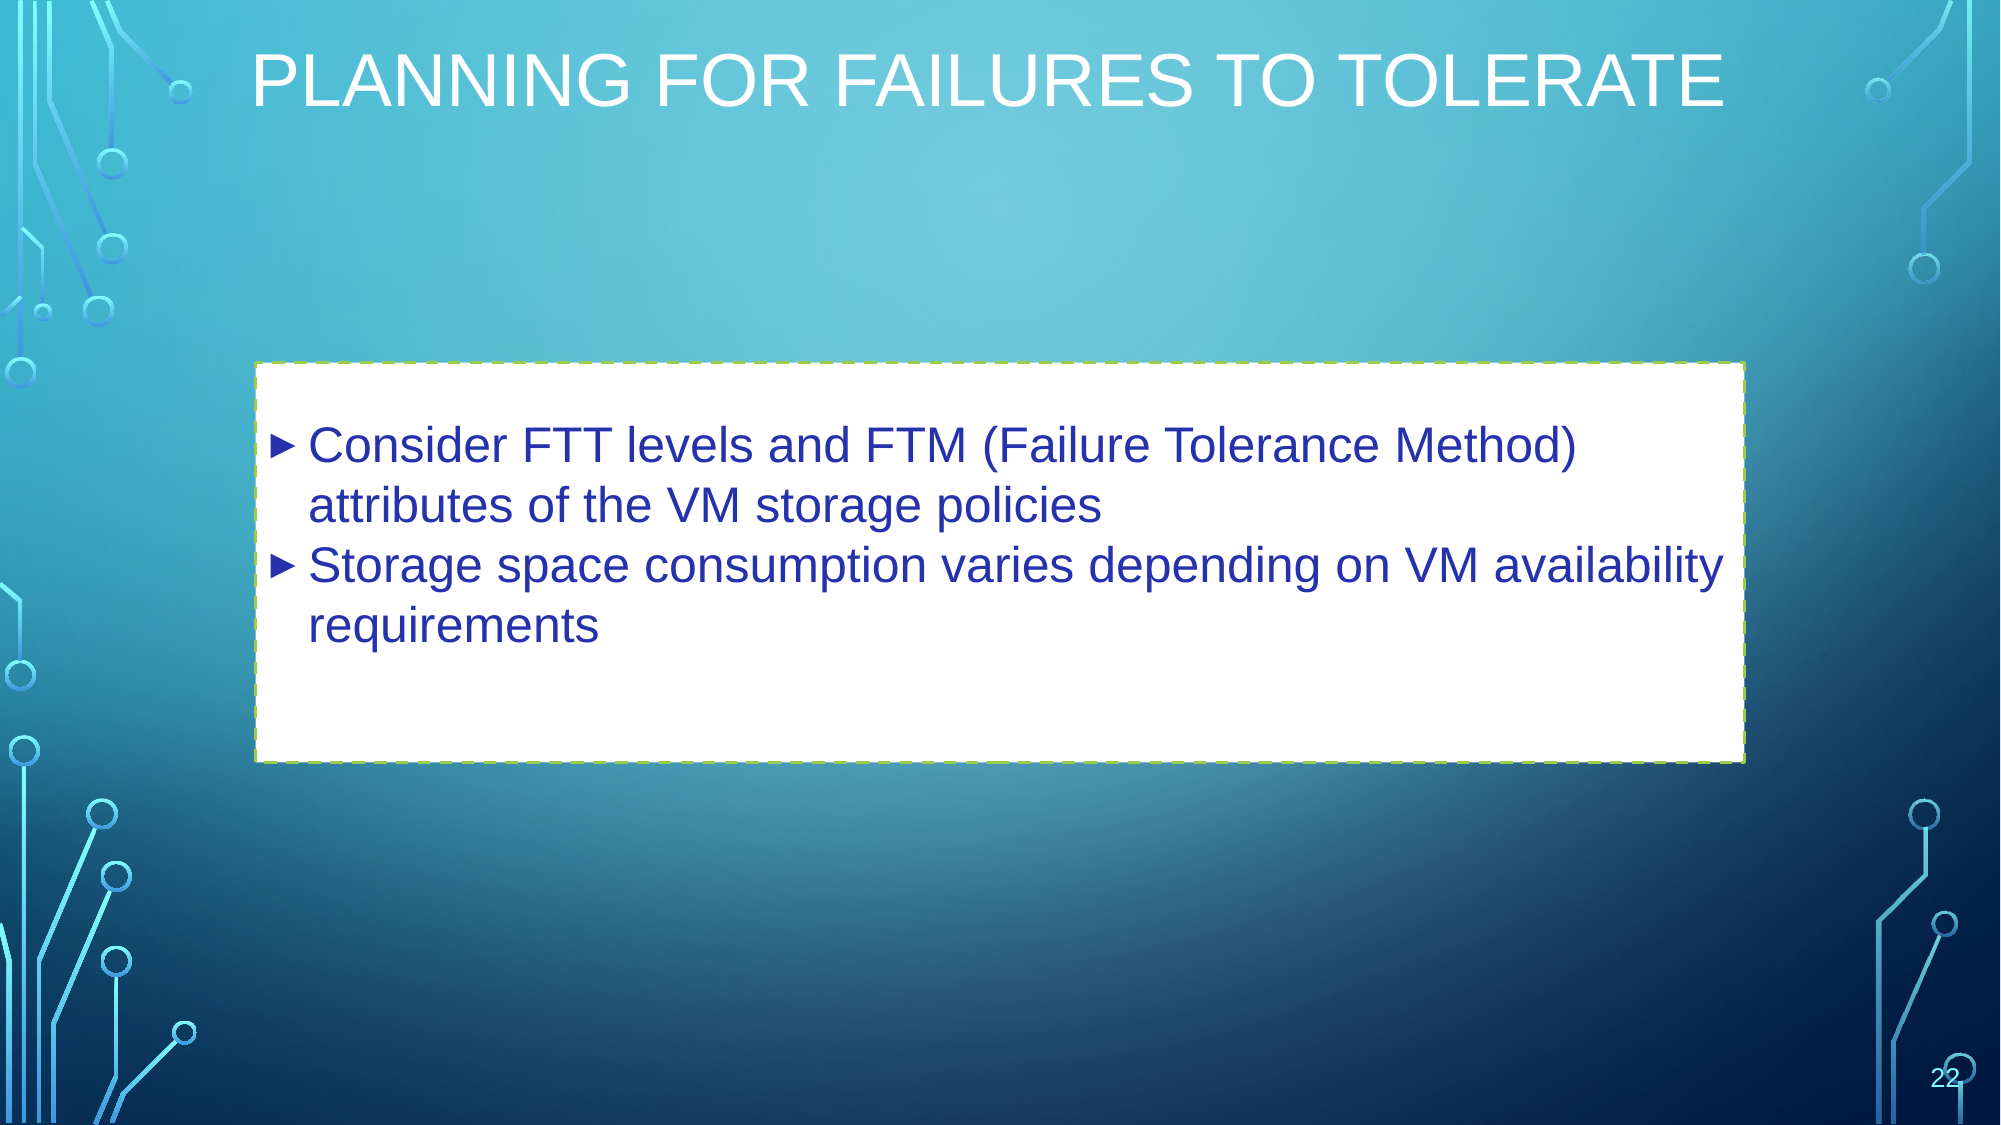

# Planning for Failures to Tolerate
Consider FTT levels and FTM (Failure Tolerance Method) attributes of the VM storage policies
Storage space consumption varies depending on VM availability requirements